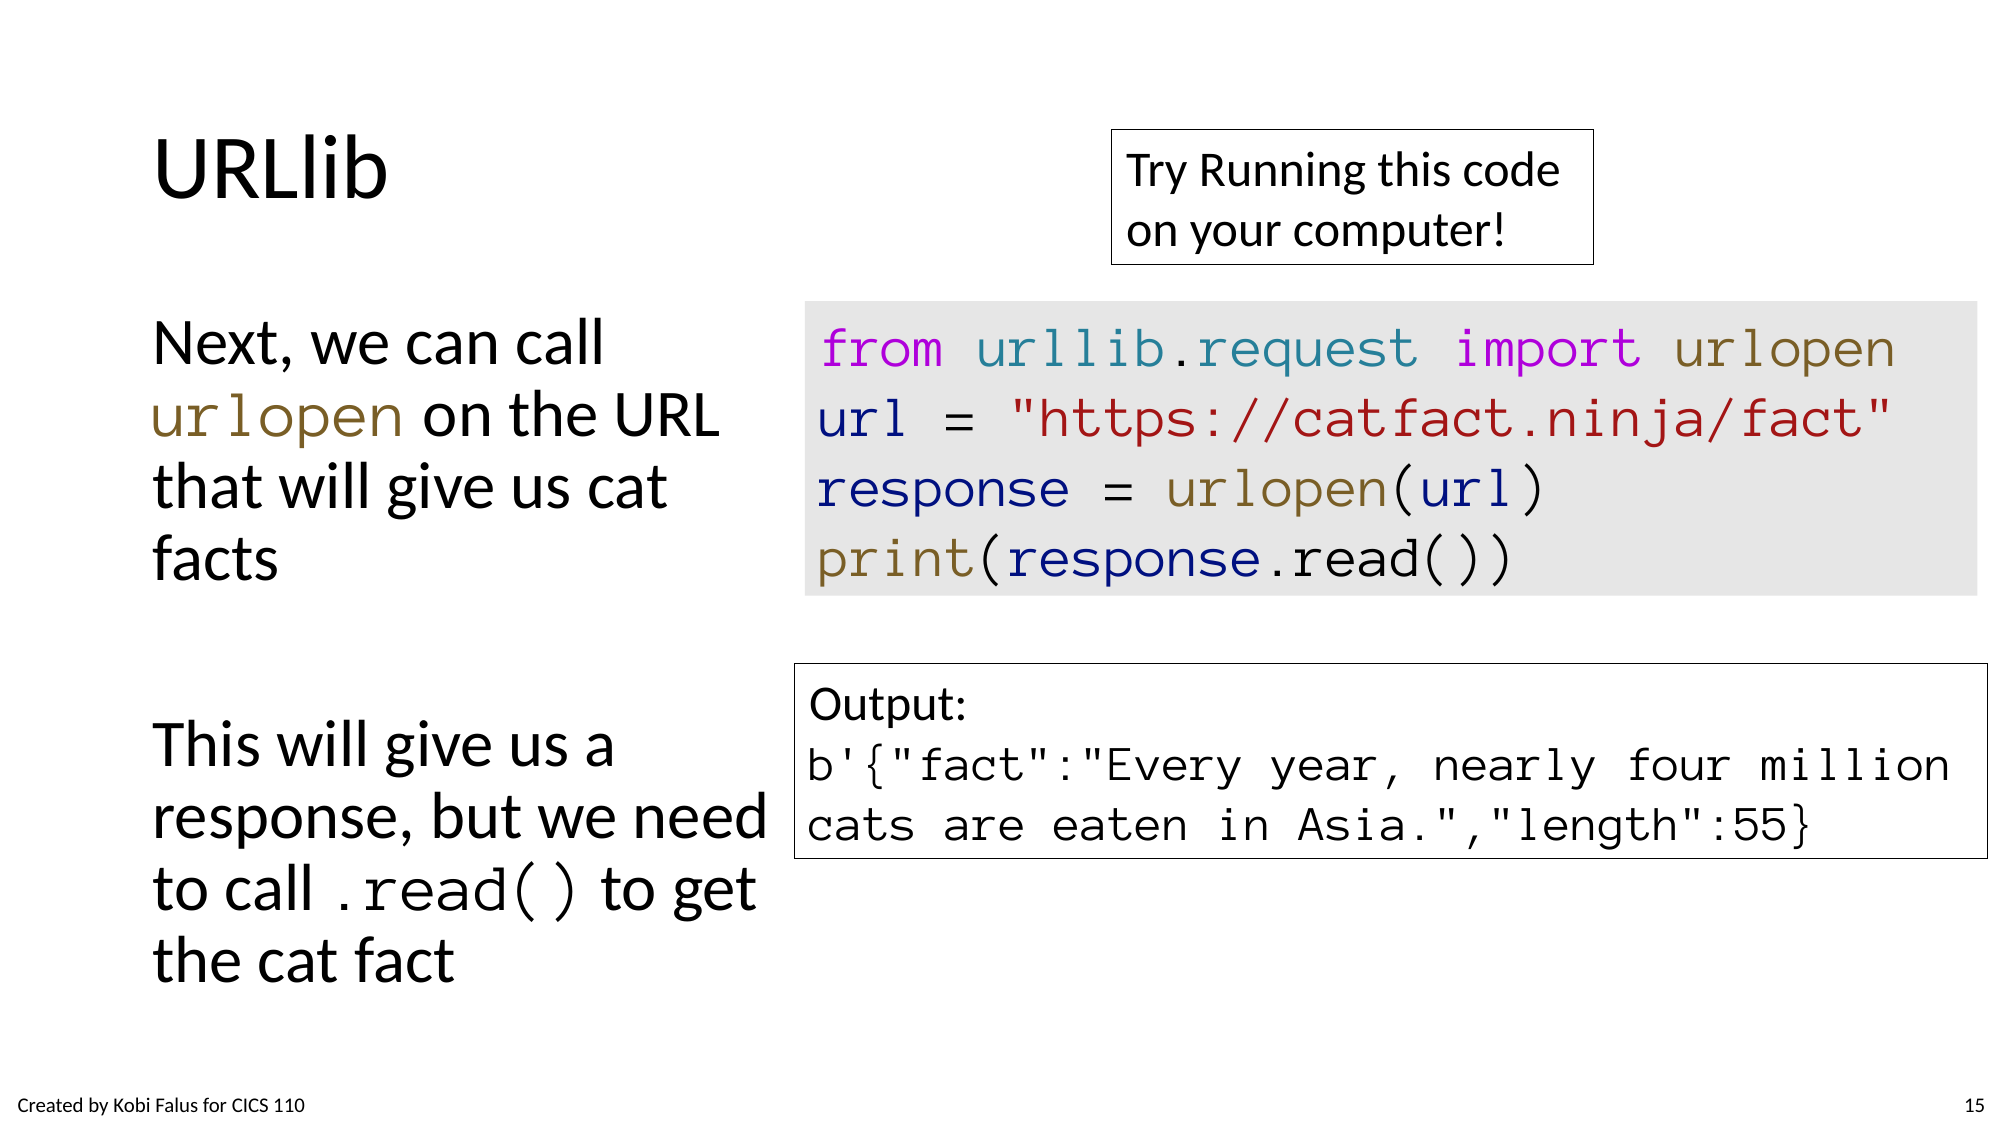

# URLlib
Try Running this code on your computer!
Next, we can call urlopen on the URL that will give us cat facts

This will give us a response, but we need to call .read() to get the cat fact
from urllib.request import urlopen
url = "https://catfact.ninja/fact"
response = urlopen(url)
print(response.read())
Output:
b'{"fact":"Every year, nearly four million cats are eaten in Asia.","length":55}